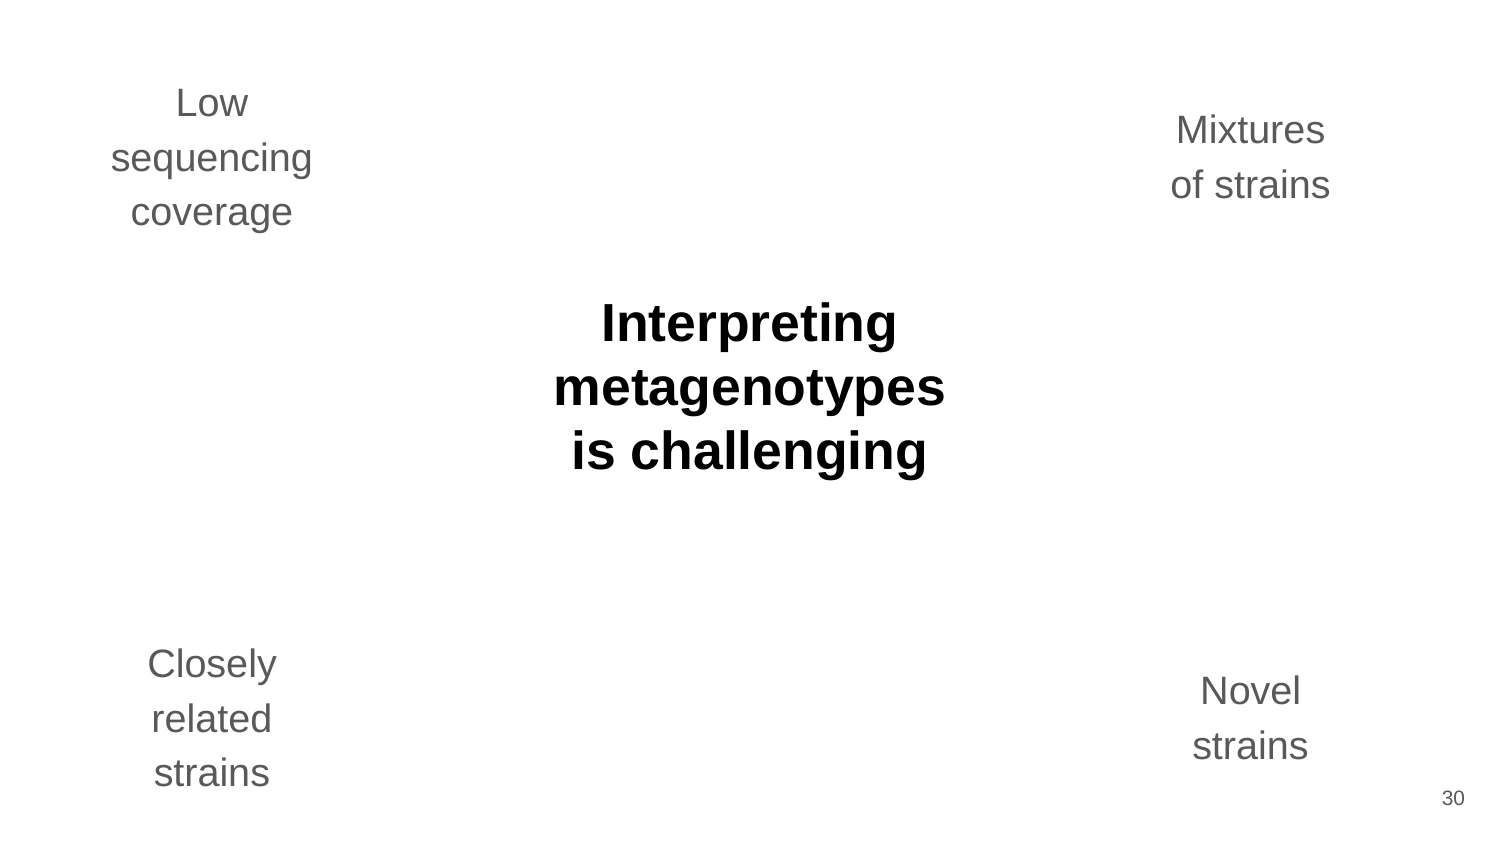

Low sequencing coverage
Mixtures
of strains
# Interpreting metagenotypes is challenging
Closely related strains
Novel strains
30